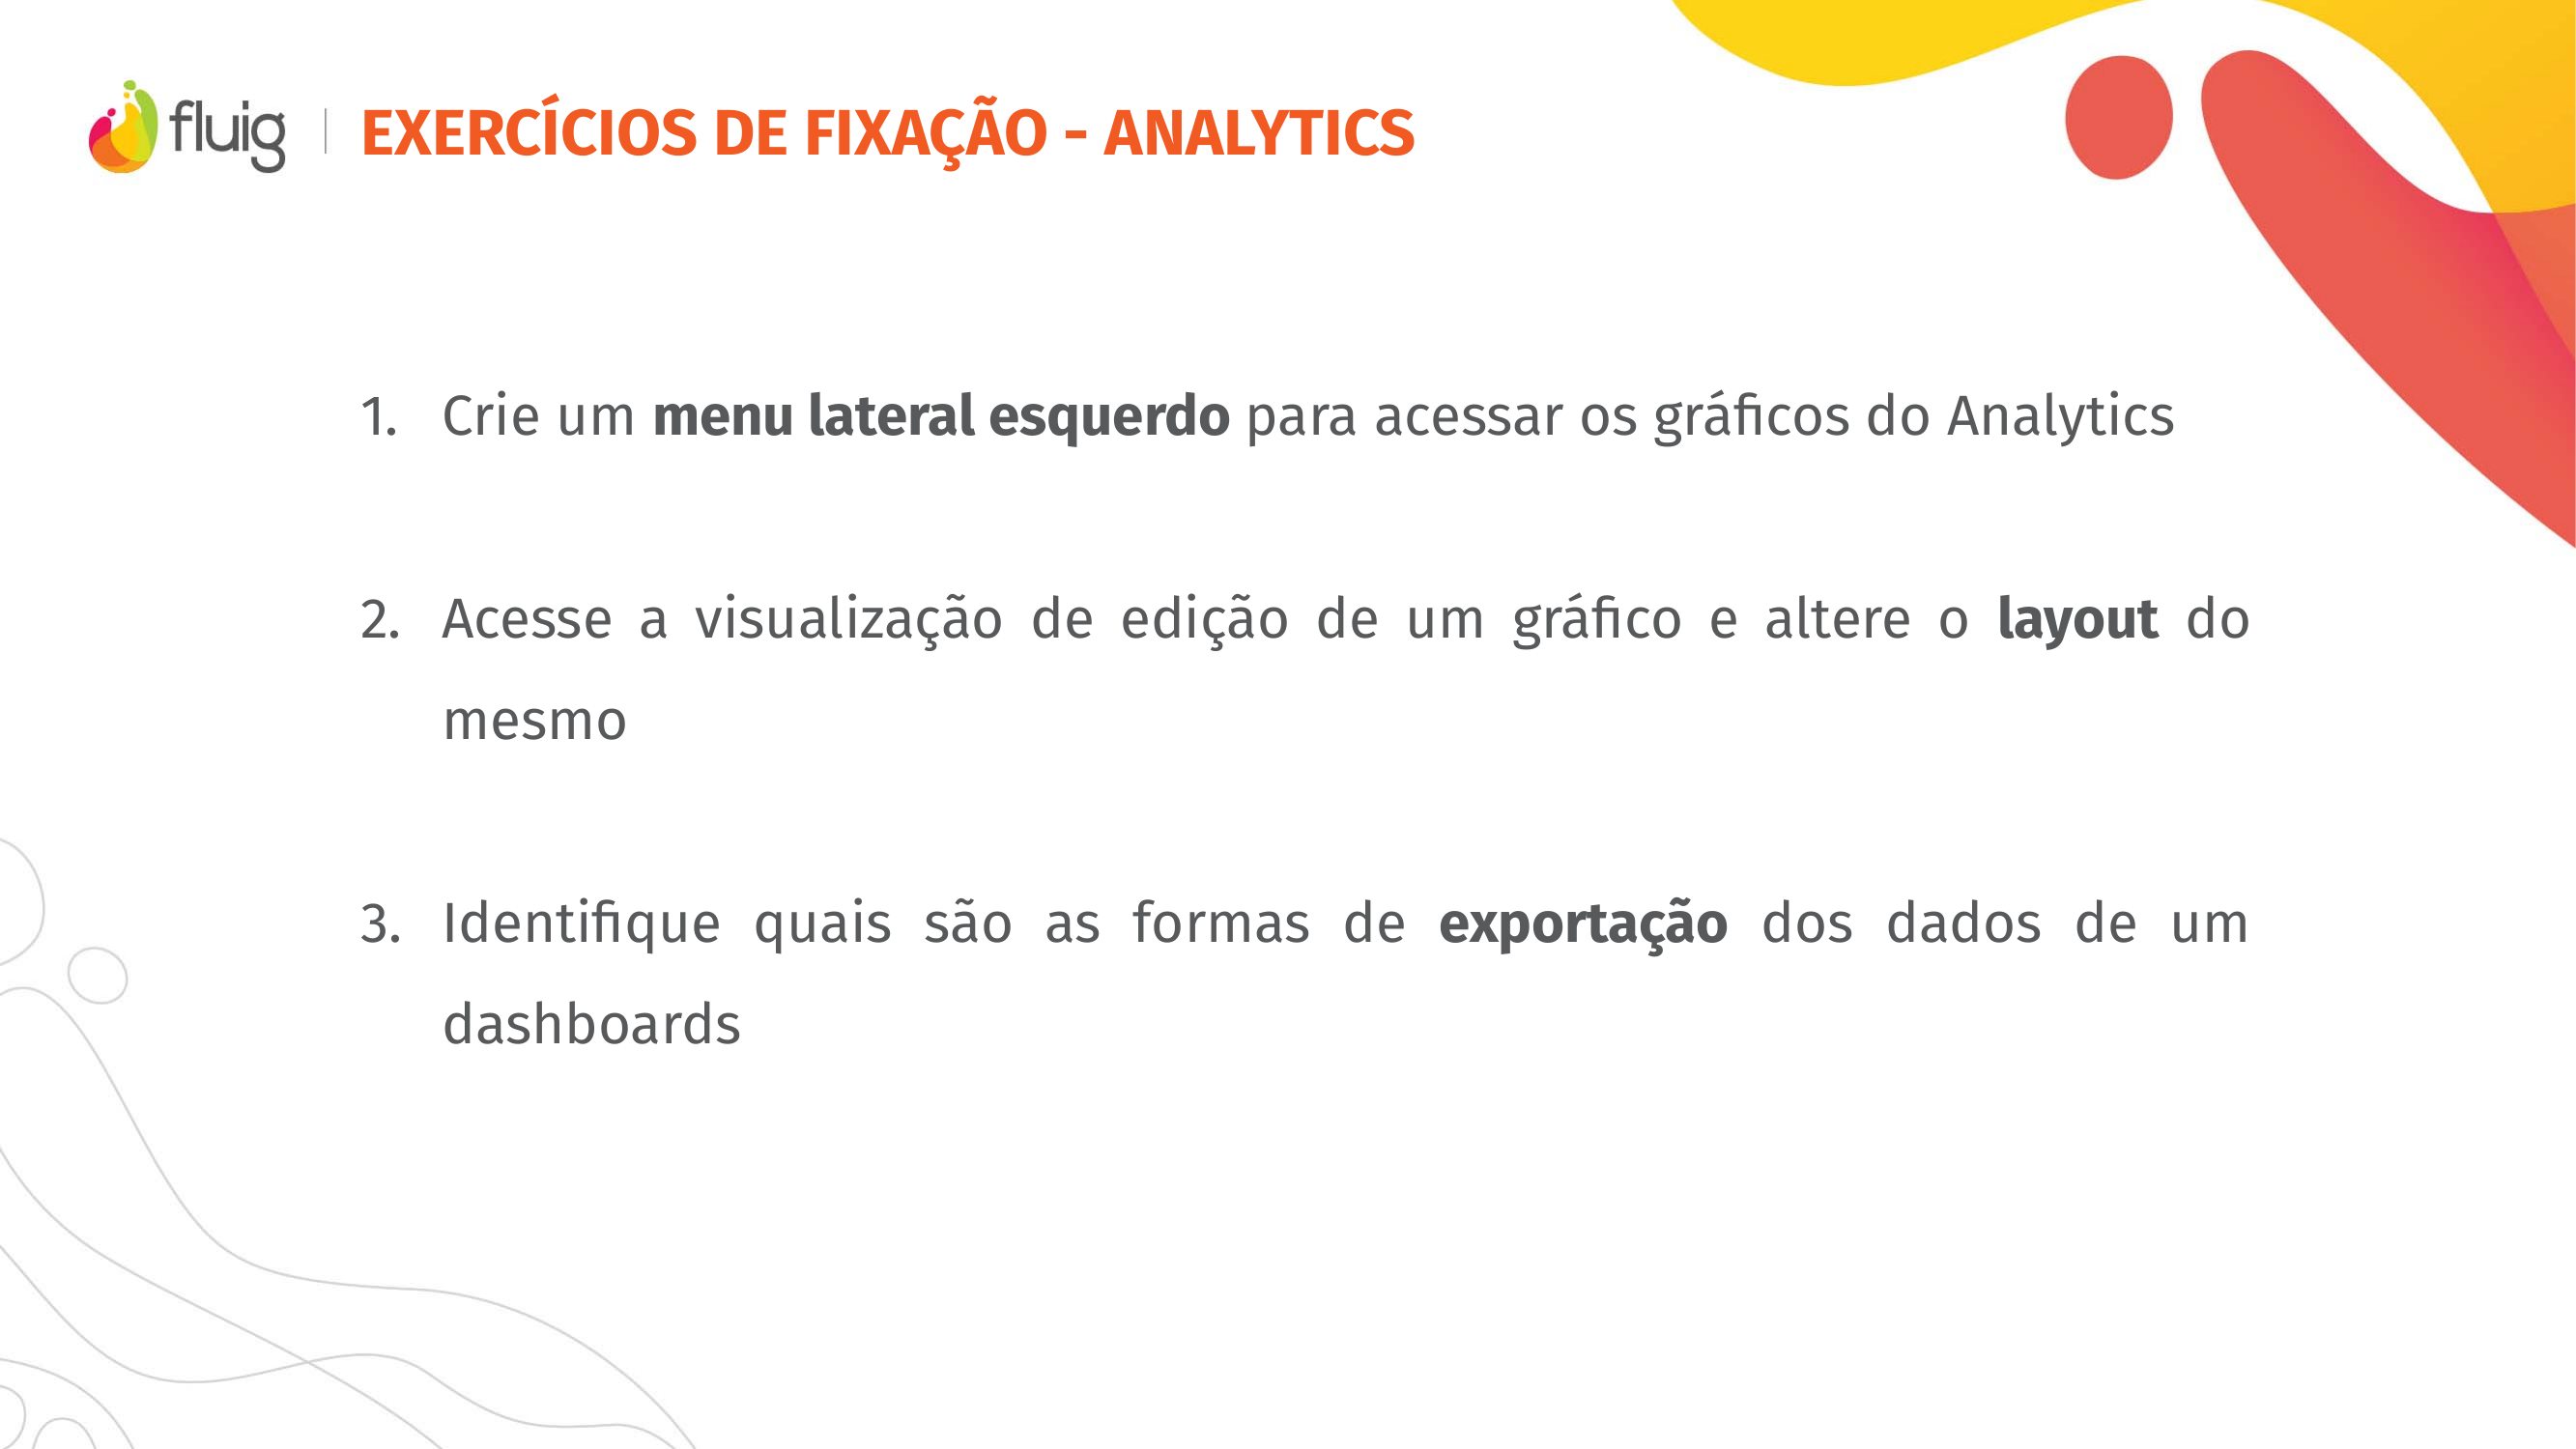

# Exercícios de fixação - analytics
Crie um menu lateral esquerdo para acessar os gráficos do Analytics

Acesse a visualização de edição de um gráfico e altere o layout do mesmo

Identifique quais são as formas de exportação dos dados de um dashboards